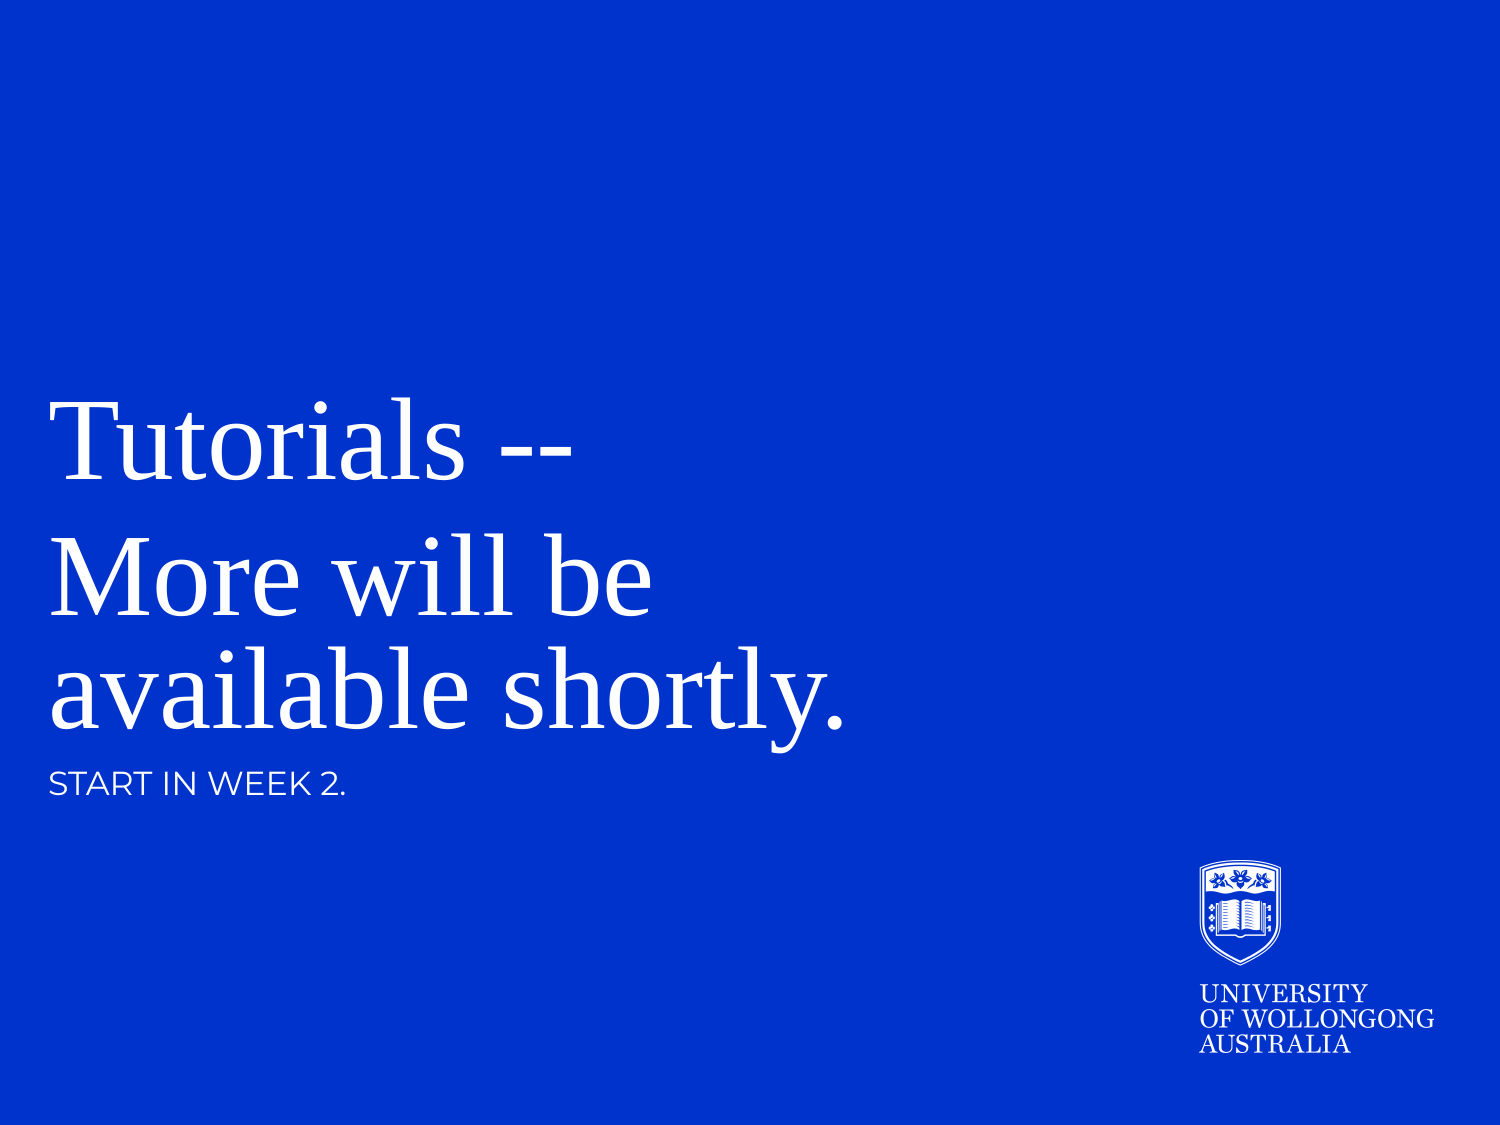

Tutorials --
More will be available shortly.
Start in week 2.